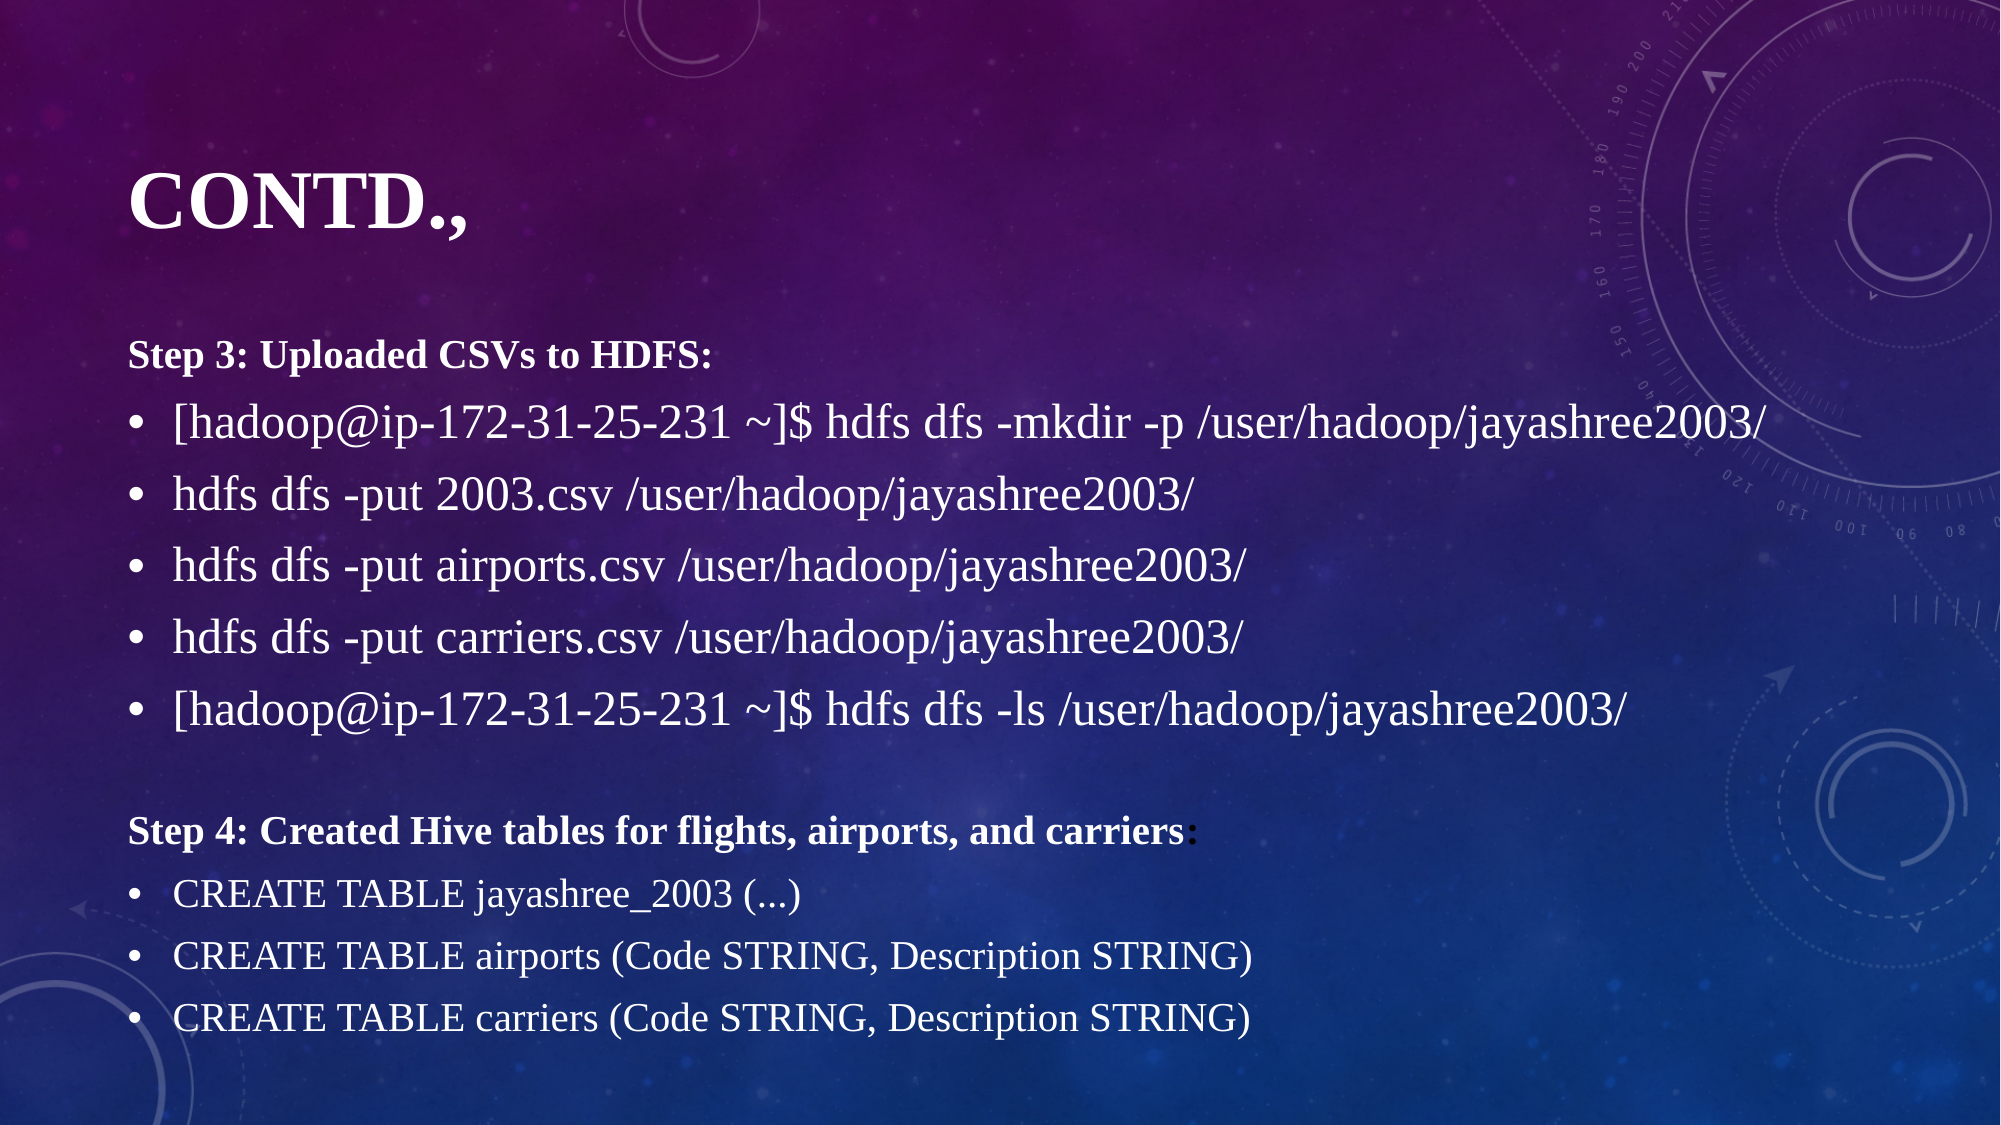

# Contd.,
Step 3: Uploaded CSVs to HDFS:
[hadoop@ip-172-31-25-231 ~]$ hdfs dfs -mkdir -p /user/hadoop/jayashree2003/
hdfs dfs -put 2003.csv /user/hadoop/jayashree2003/
hdfs dfs -put airports.csv /user/hadoop/jayashree2003/
hdfs dfs -put carriers.csv /user/hadoop/jayashree2003/
[hadoop@ip-172-31-25-231 ~]$ hdfs dfs -ls /user/hadoop/jayashree2003/

Step 4: Created Hive tables for flights, airports, and carriers:
CREATE TABLE jayashree_2003 (...)
CREATE TABLE airports (Code STRING, Description STRING)
CREATE TABLE carriers (Code STRING, Description STRING)